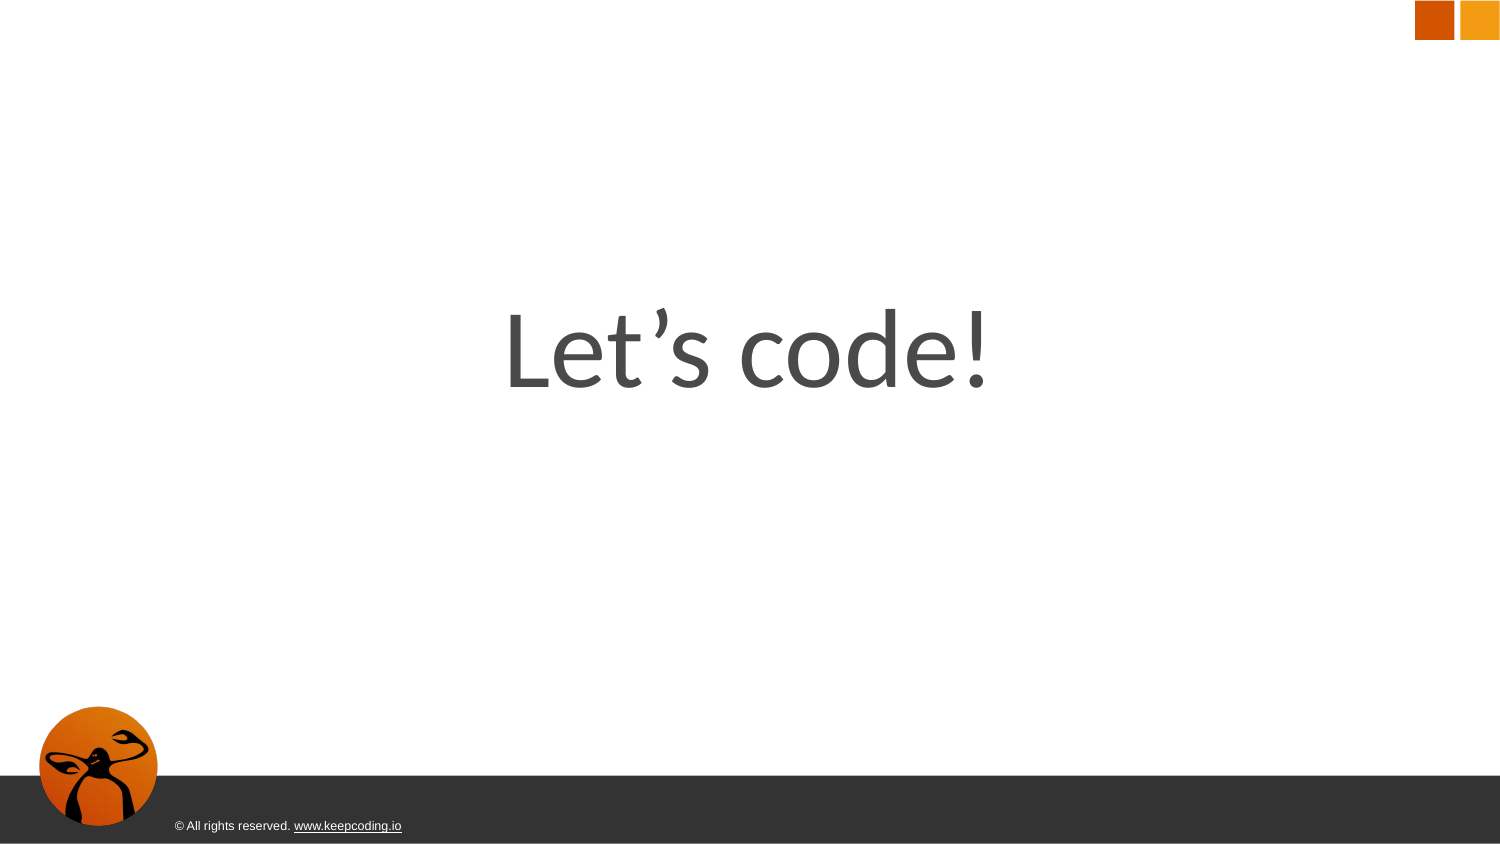

# Let’s code!

© All rights reserved. www.keepcoding.io